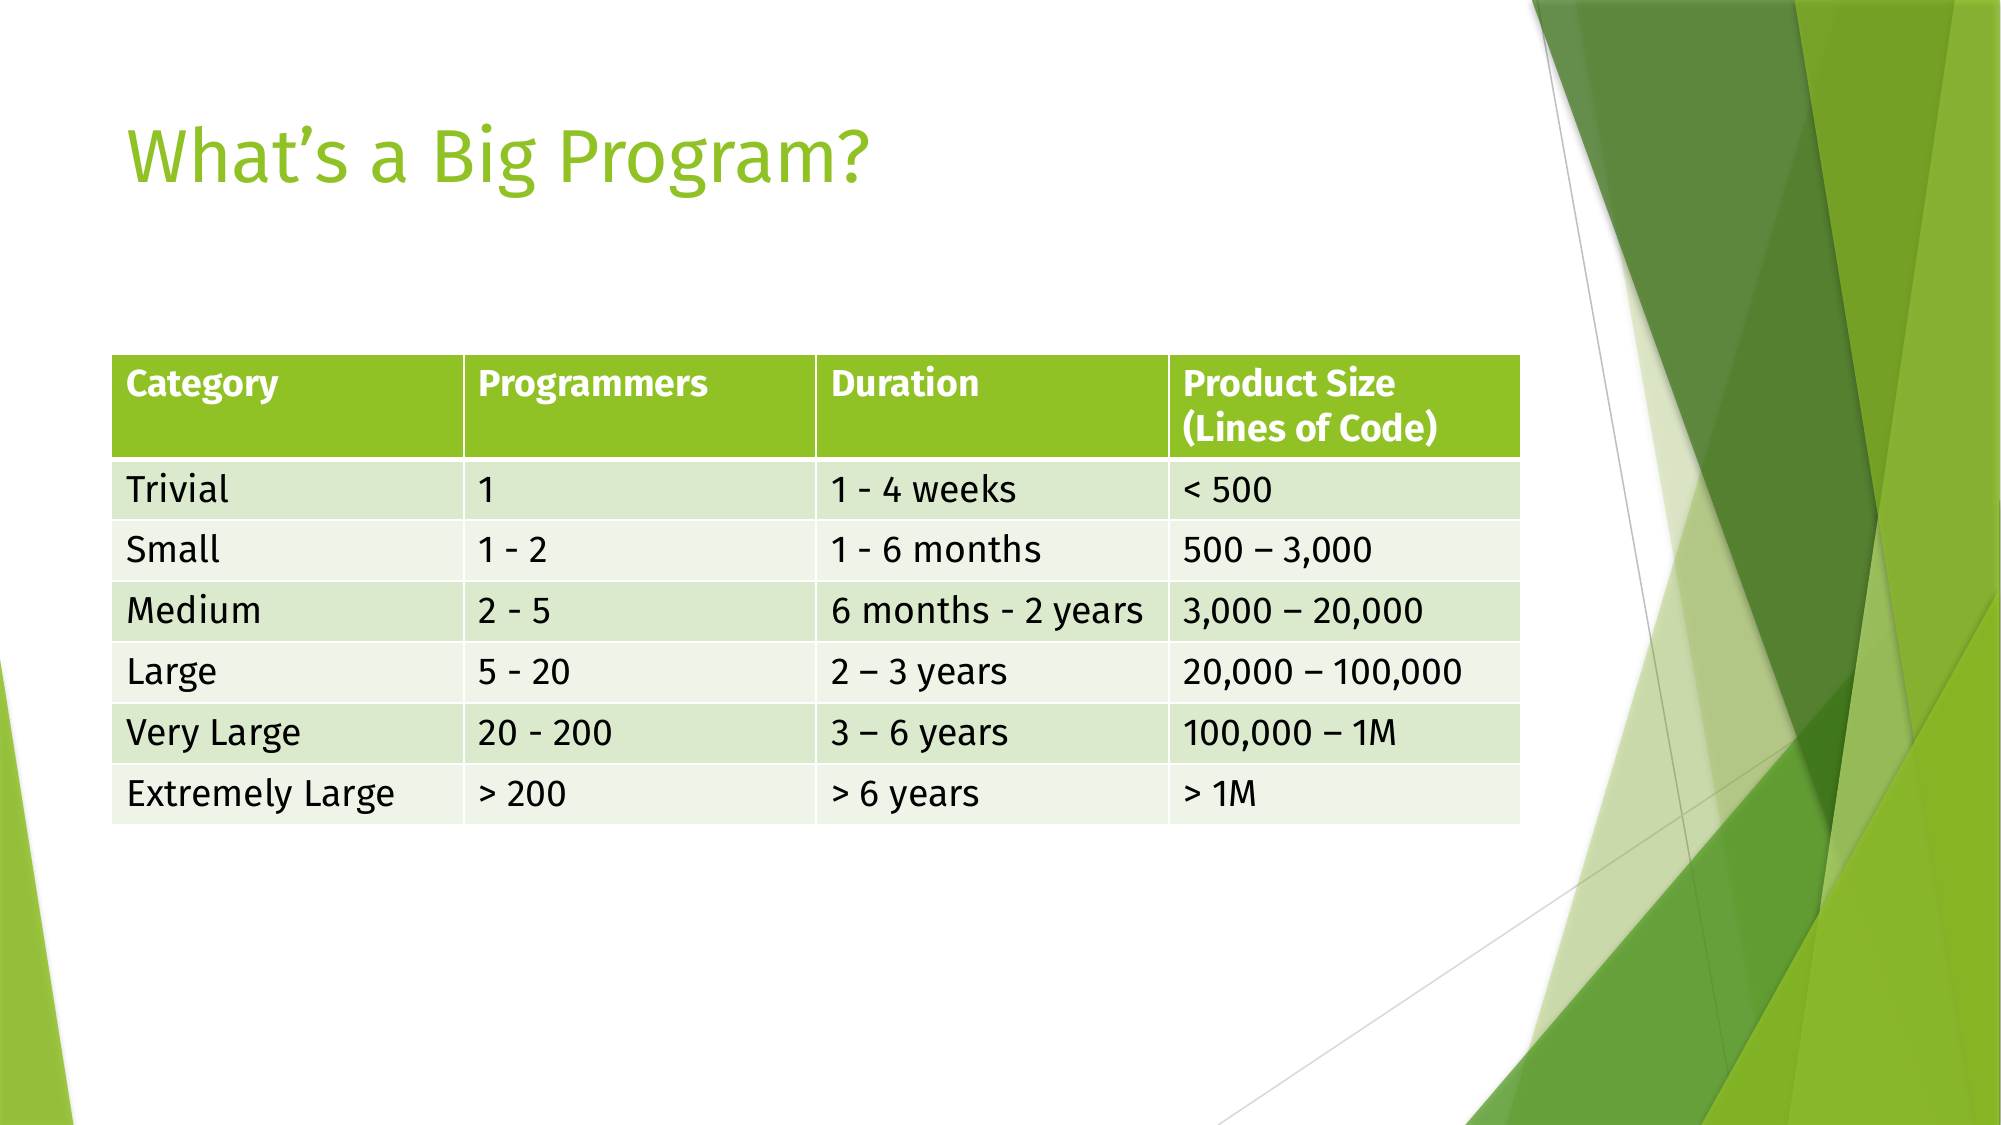

# What’s a Big Program?
| Category | Programmers | Duration | Product Size (Lines of Code) |
| --- | --- | --- | --- |
| Trivial | 1 | 1 - 4 weeks | < 500 |
| Small | 1 - 2 | 1 - 6 months | 500 – 3,000 |
| Medium | 2 - 5 | 6 months - 2 years | 3,000 – 20,000 |
| Large | 5 - 20 | 2 – 3 years | 20,000 – 100,000 |
| Very Large | 20 - 200 | 3 – 6 years | 100,000 – 1M |
| Extremely Large | > 200 | > 6 years | > 1M |